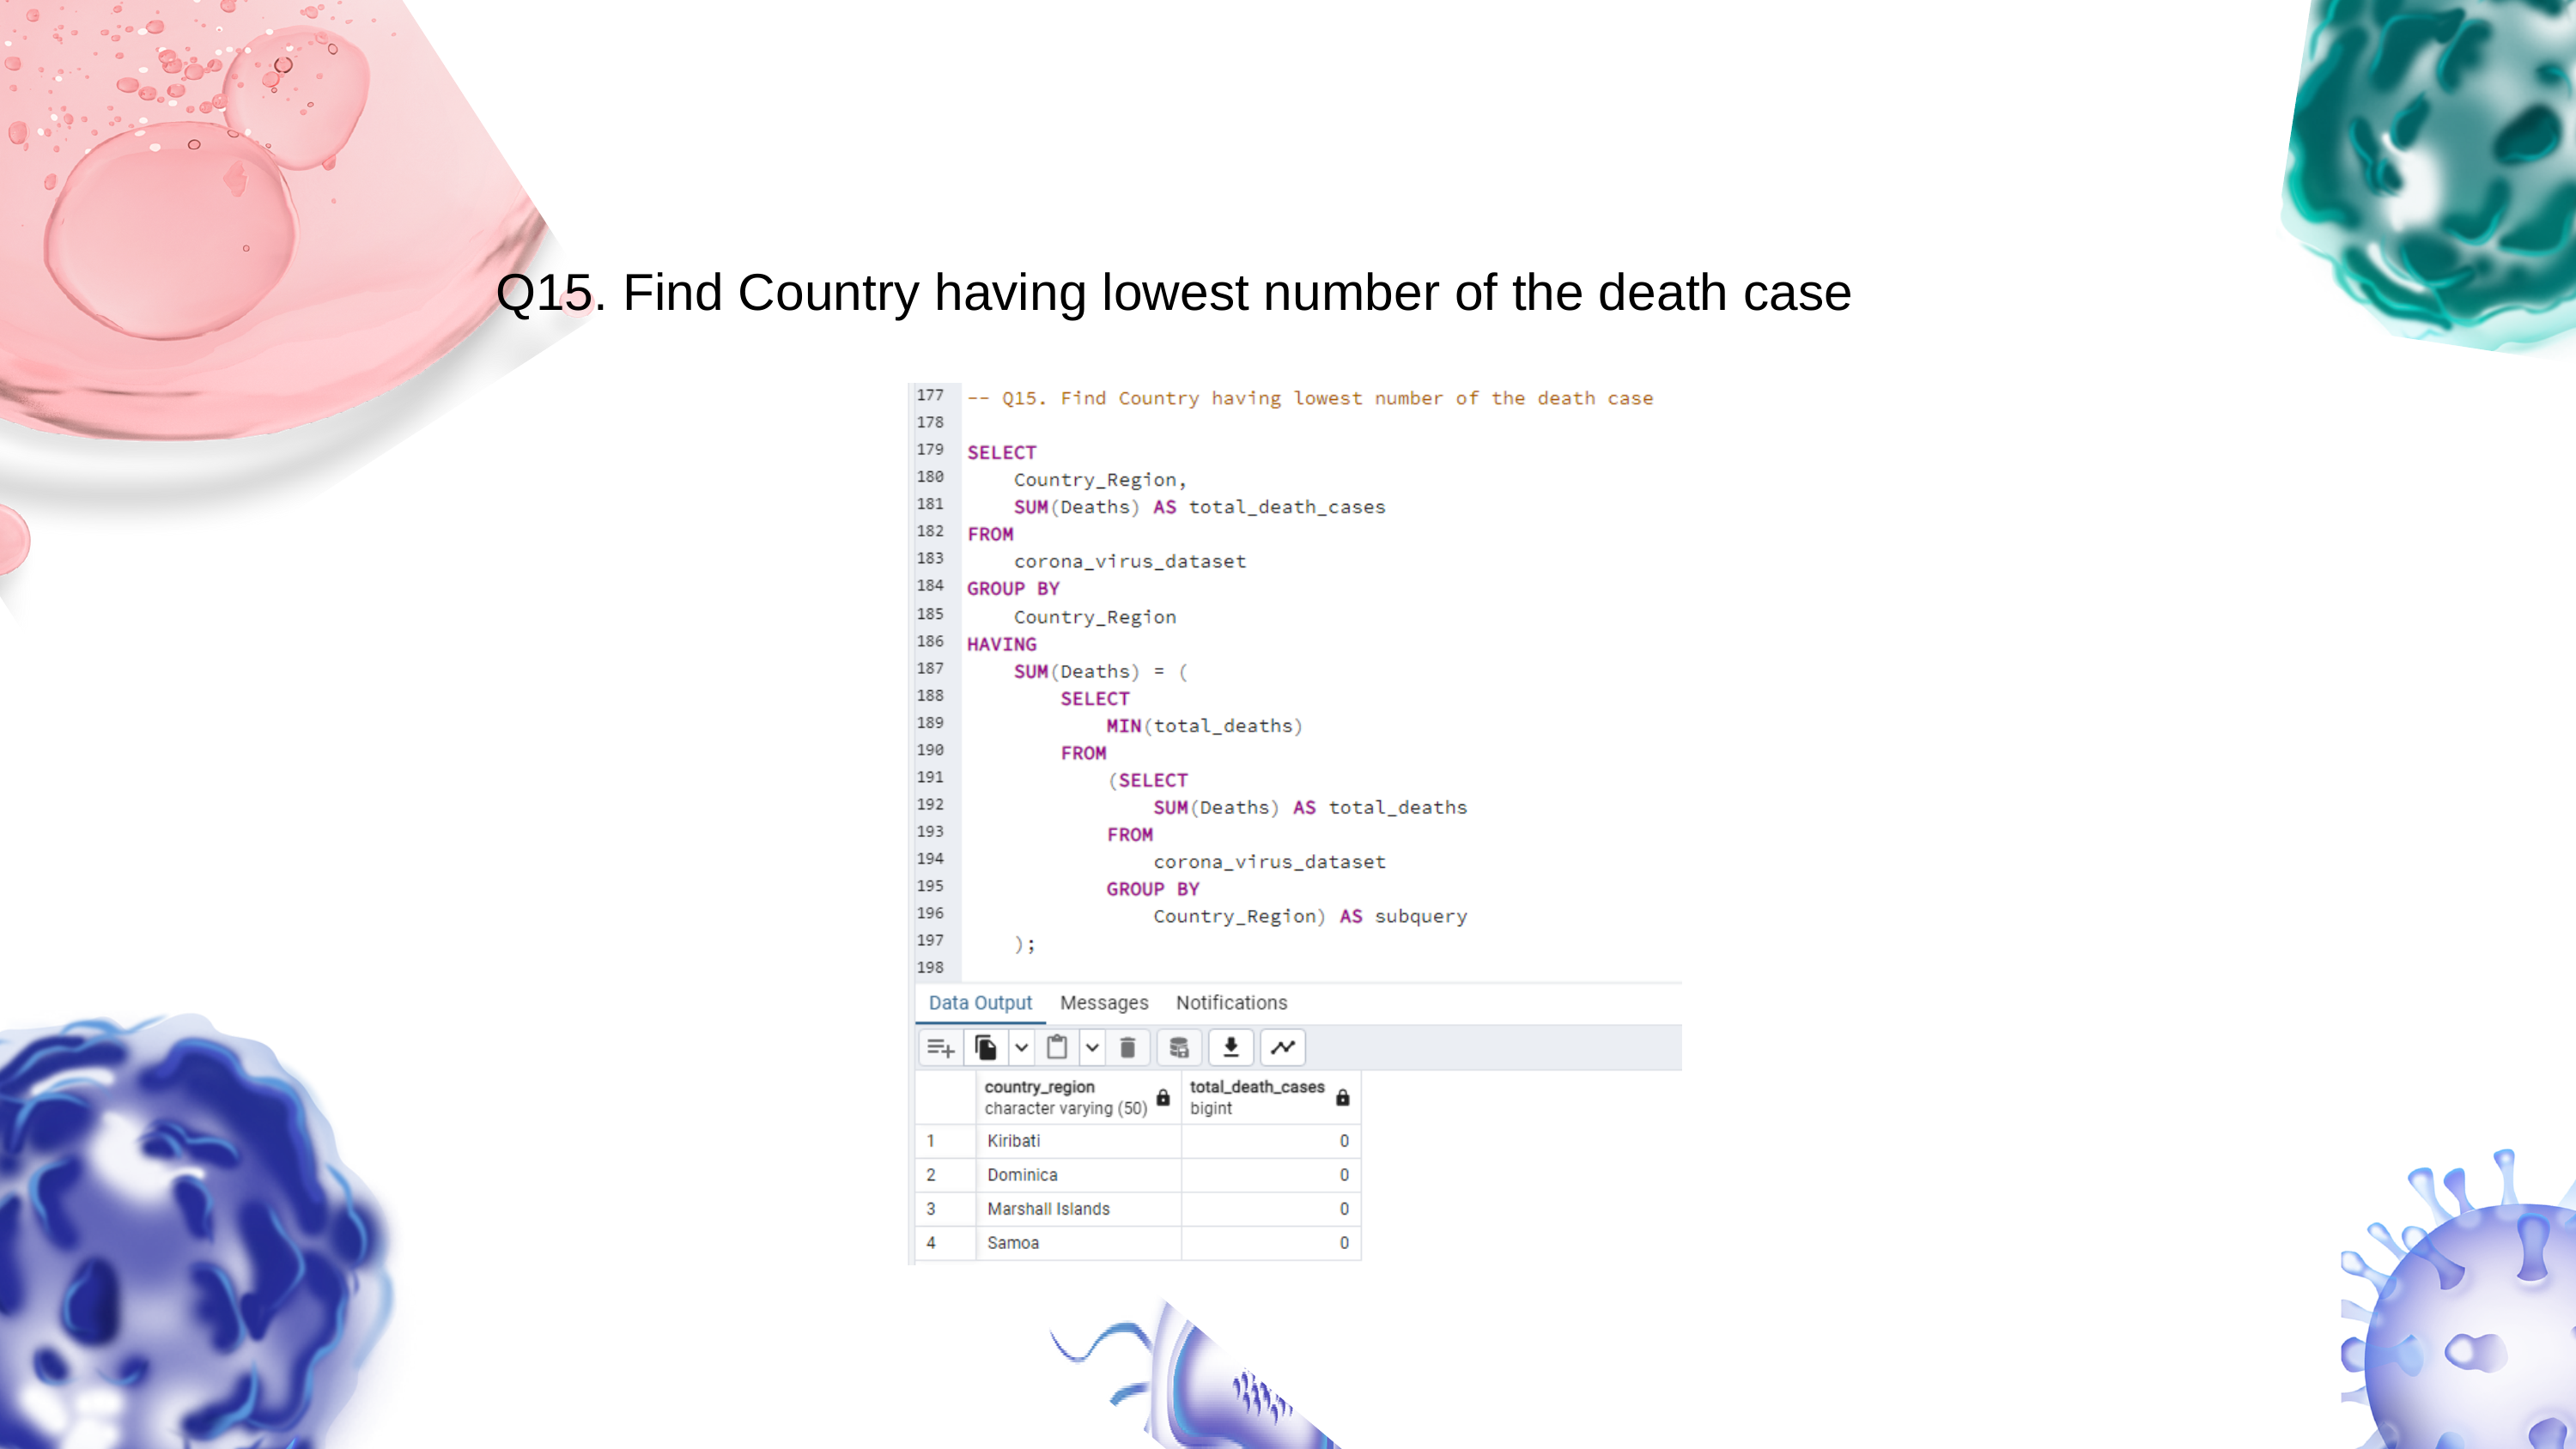

Q15. Find Country having lowest number of the death case